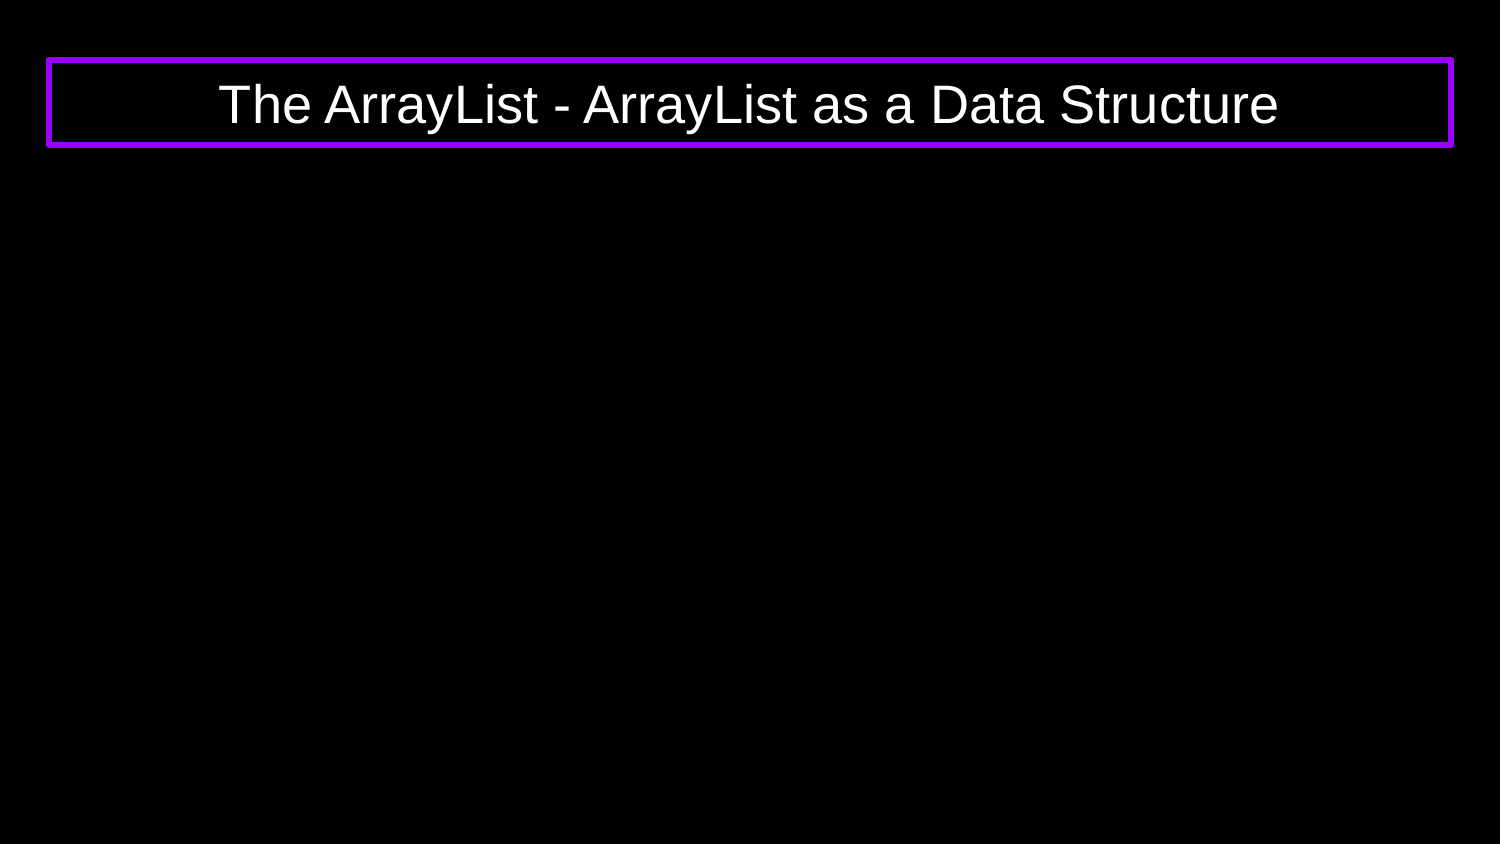

# The ArrayList - ArrayList as a Data Structure